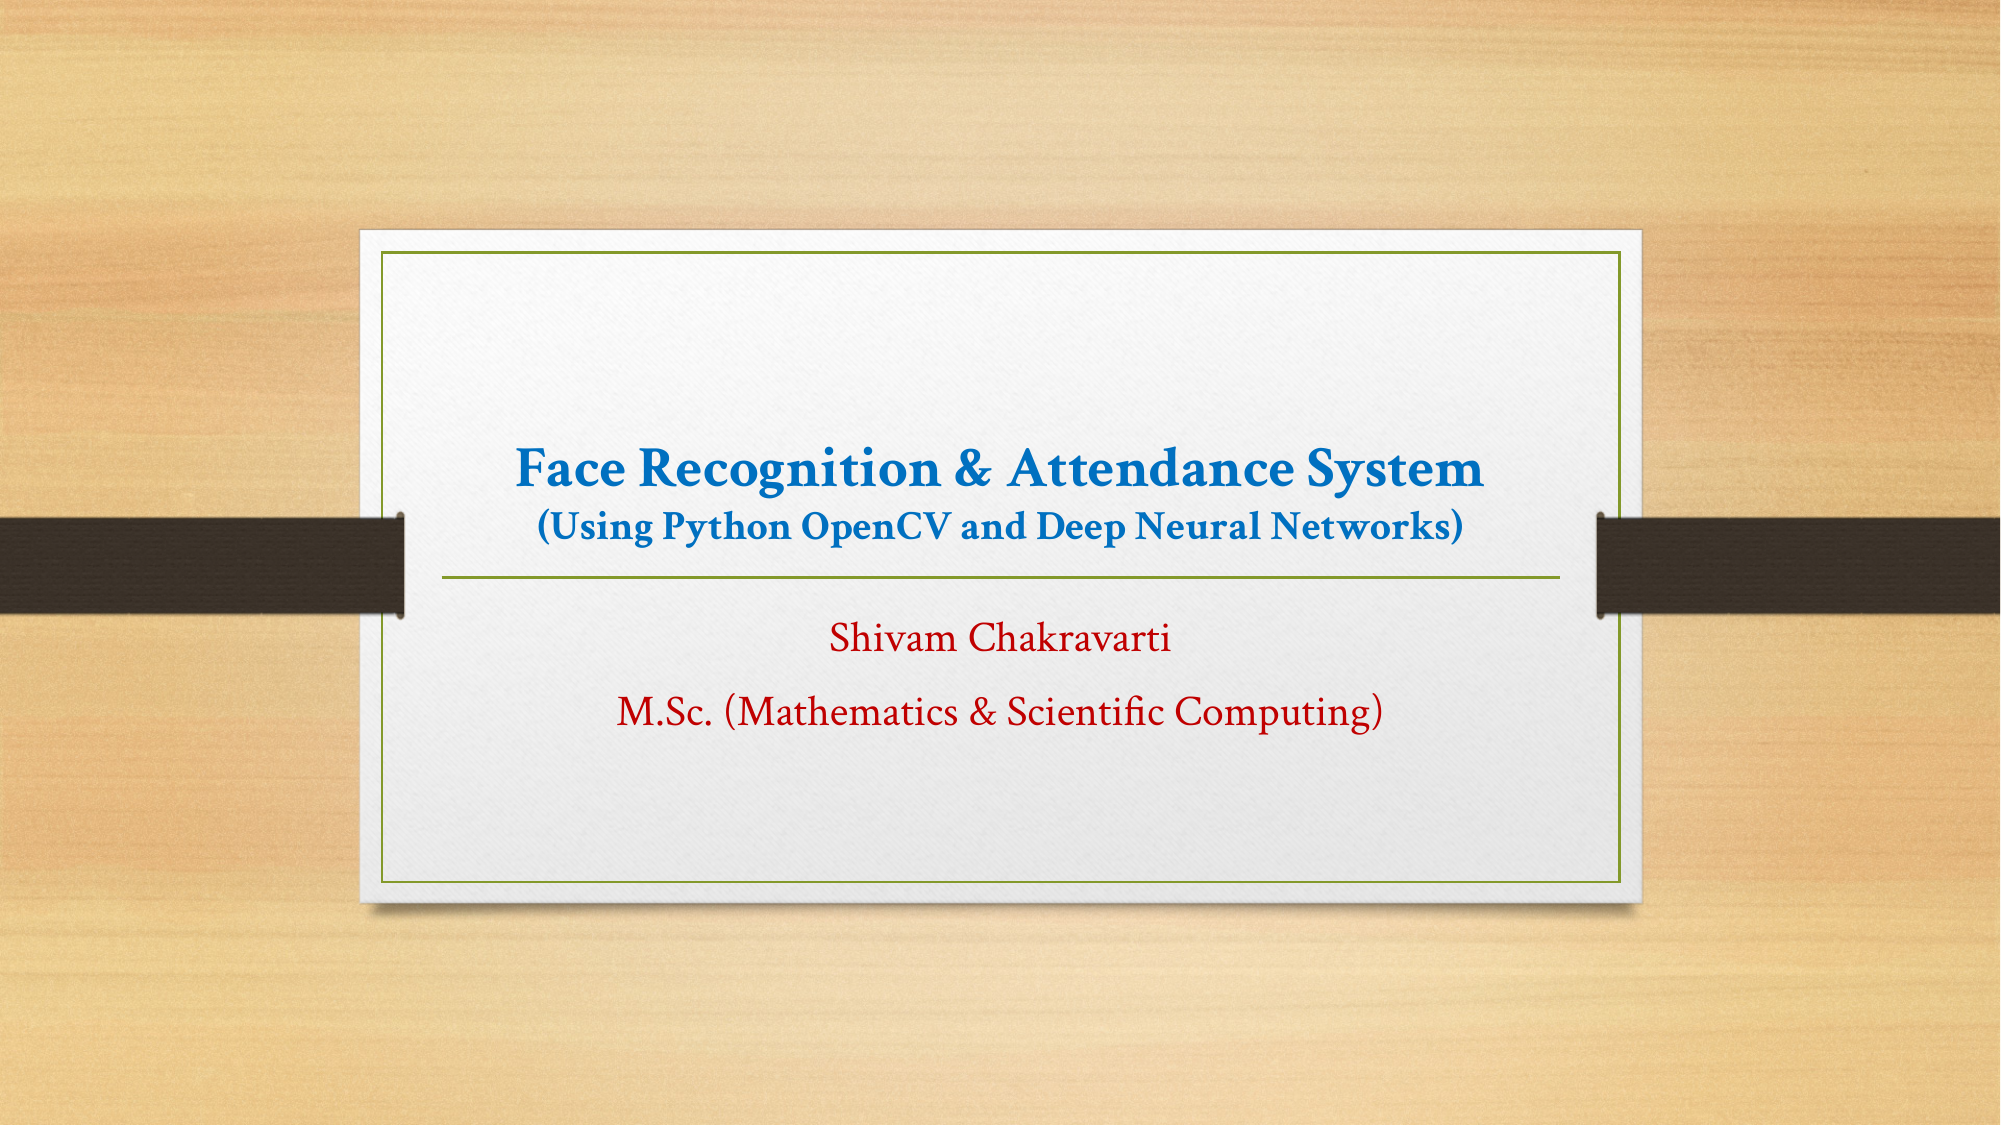

# Face Recognition & Attendance System (Using Python OpenCV and Deep Neural Networks)
Shivam Chakravarti
M.Sc. (Mathematics & Scientific Computing)